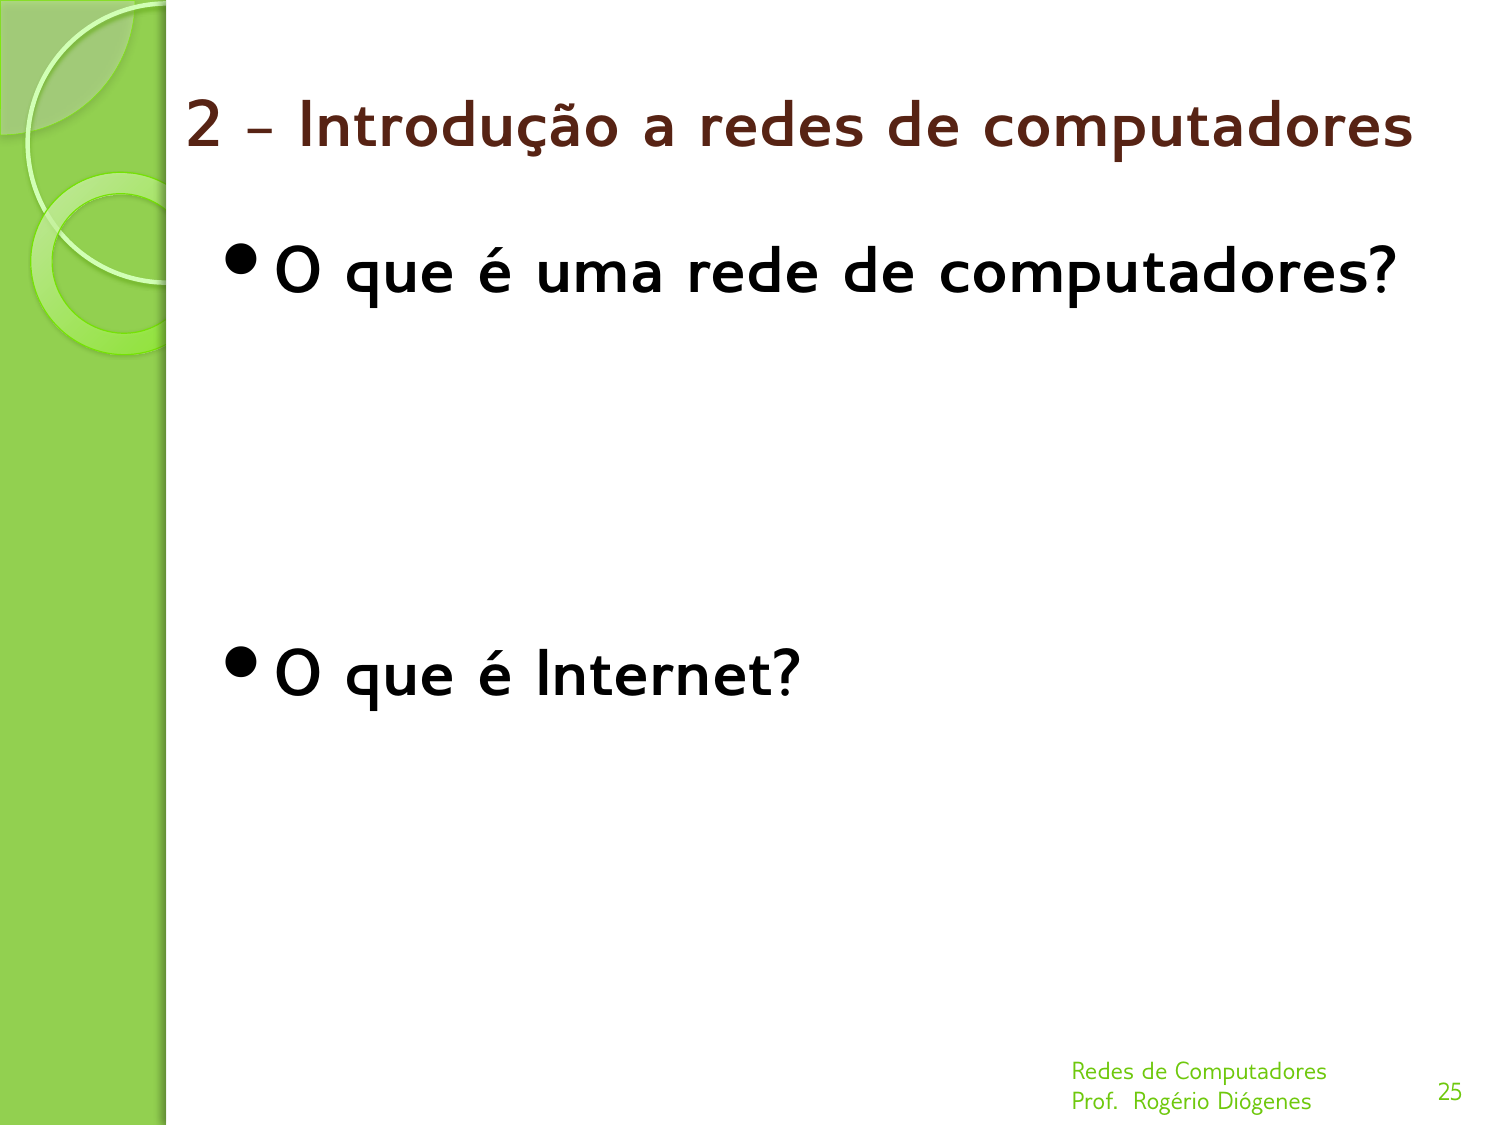

# 2 – Introdução a redes de computadores
O que é uma rede de computadores?

O que é Internet?

25
Redes de Computadores
Prof.  Rogério Diógenes